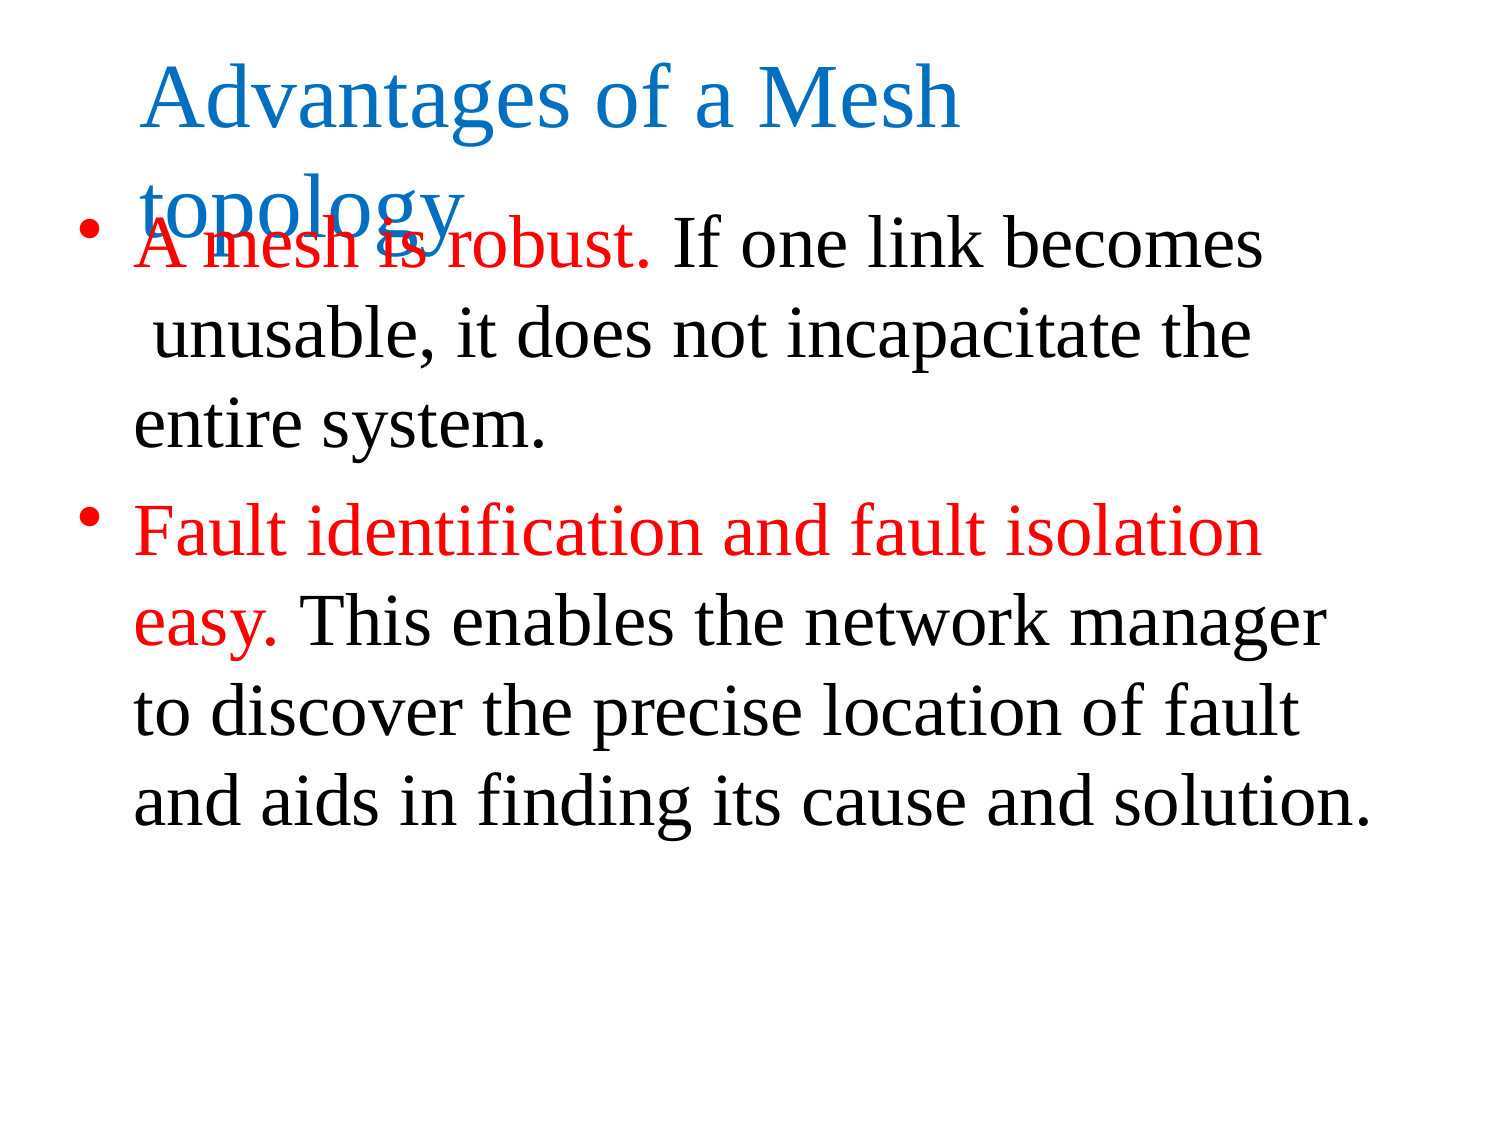

# Advantages of a Mesh topology
A mesh is robust. If one link becomes  unusable, it does not incapacitate the  entire system.
Fault identification and fault isolation  easy. This enables the network manager  to discover the precise location of fault  and aids in finding its cause and solution.